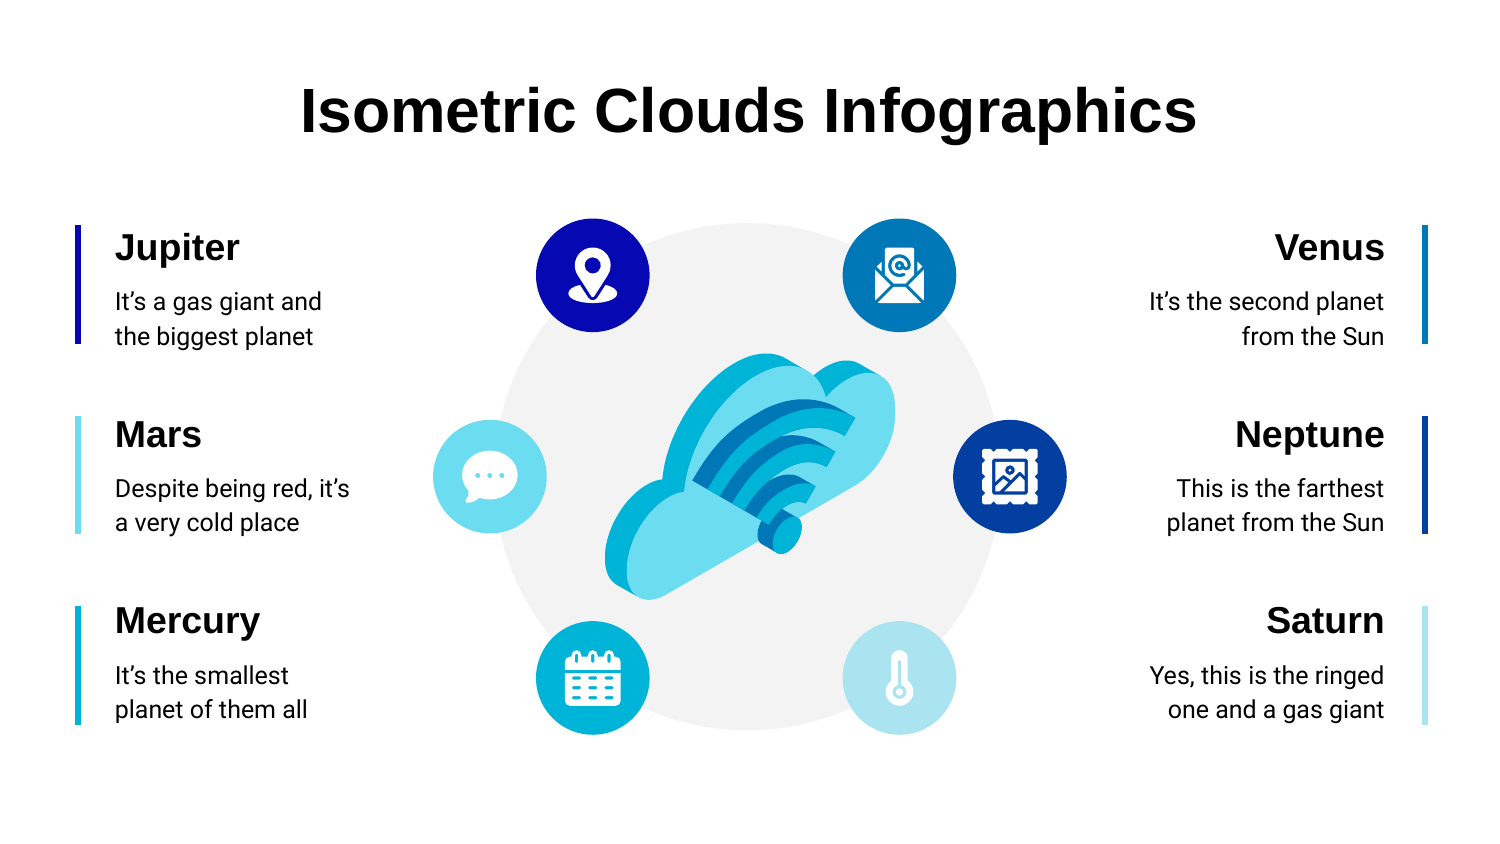

# Isometric Clouds Infographics

Jupiter
Venus

It’s the second planet from the Sun
It’s a gas giant and the biggest planet

Mars
Neptune

Despite being red, it’s a very cold place
This is the farthest planet from the Sun
Mercury
Saturn

It’s the smallest planet of them all
Yes, this is the ringed one and a gas giant